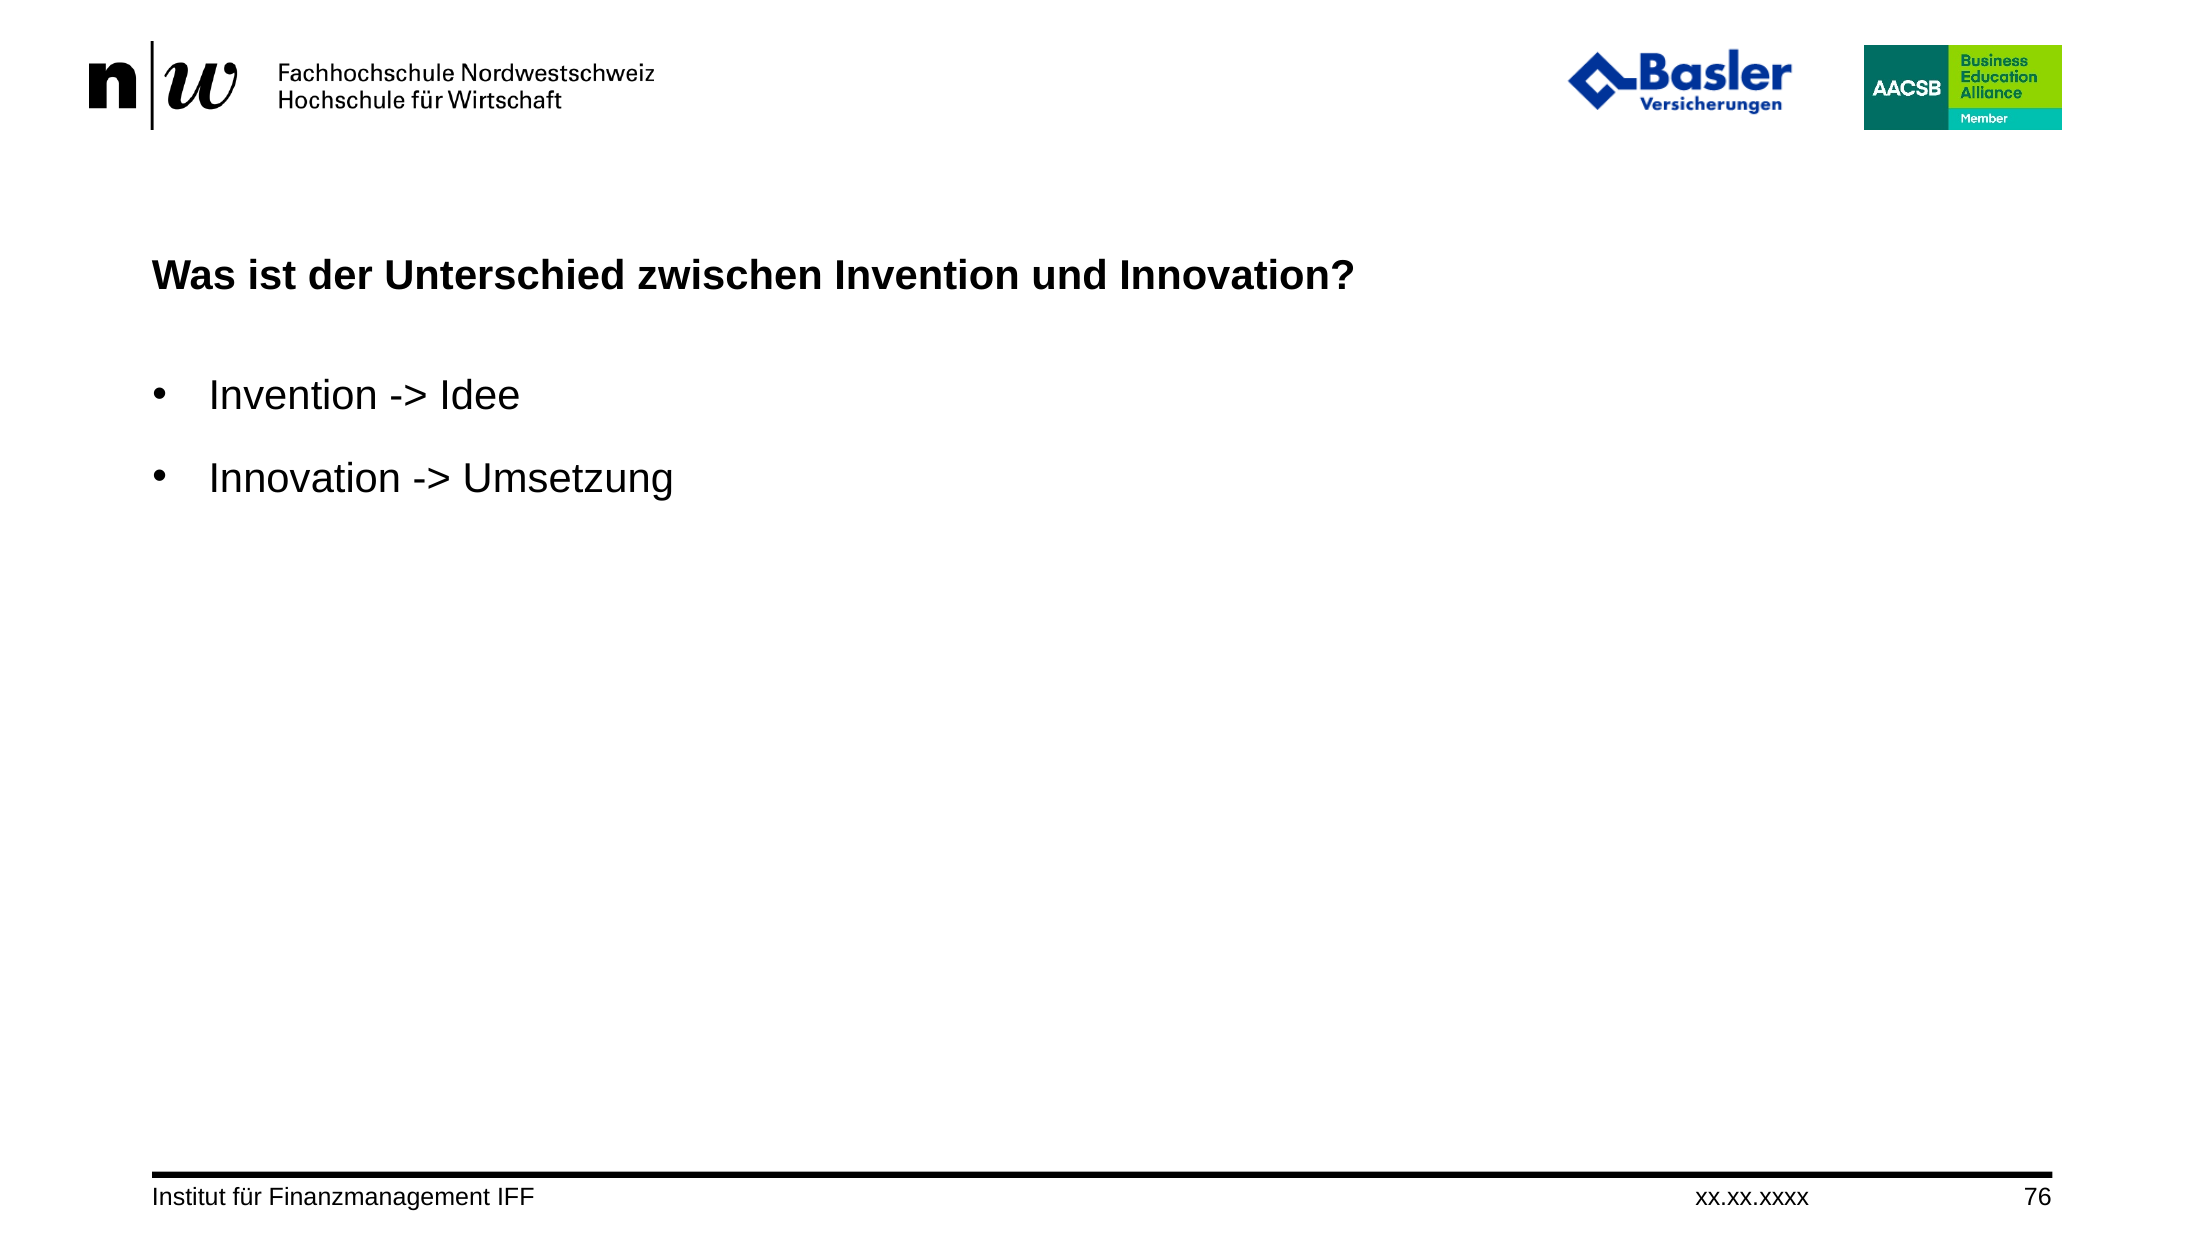

# Was ist der Unterschied zwischen Invention und Innovation?
Invention -> Idee
Innovation -> Umsetzung

Institut für Finanzmanagement IFF
xx.xx.xxxx
76